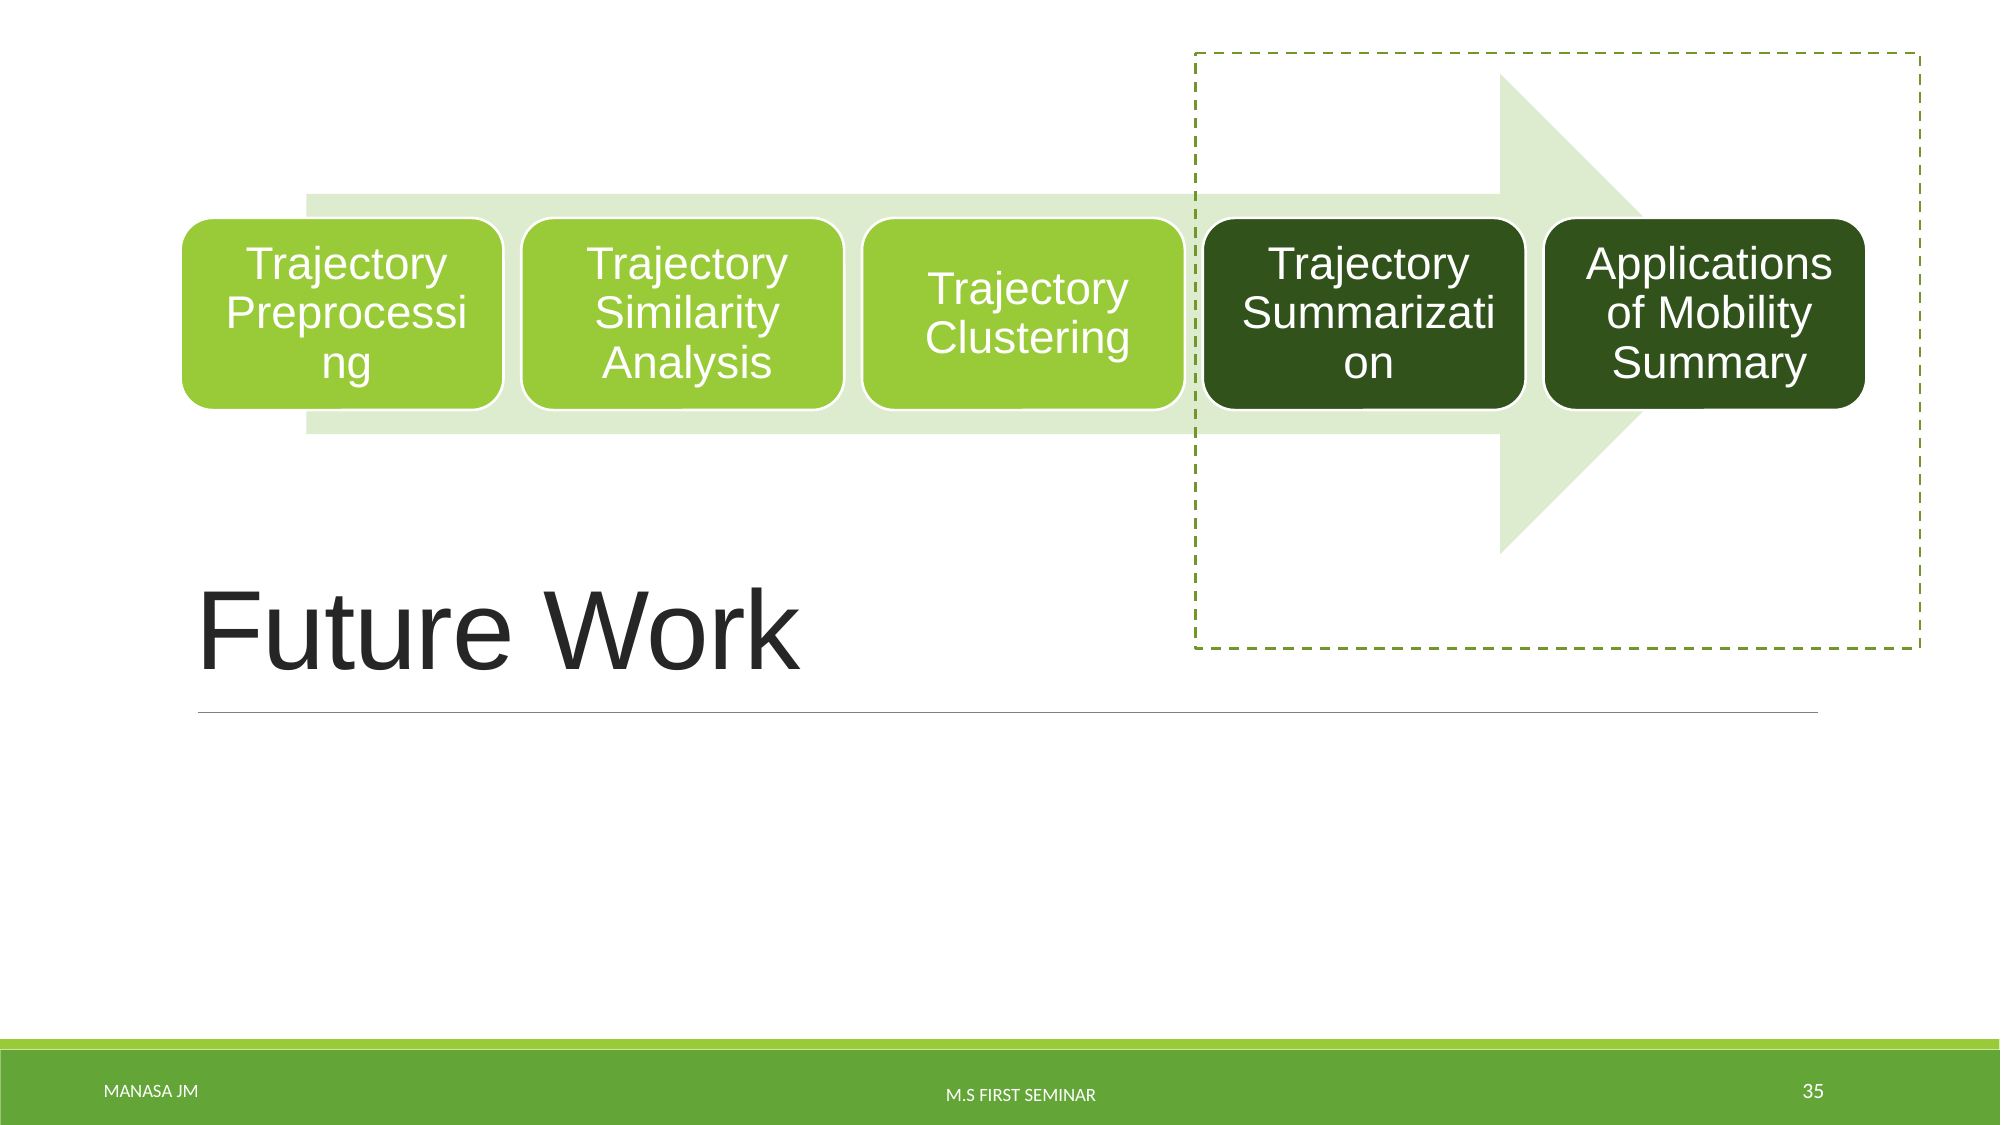

Trajectory Preprocessing
Trajectory Similarity Analysis
Trajectory Clustering
Trajectory Summarization
Applications of Mobility Summary
# Future Work
Manasa Jm
35
M.S First Seminar